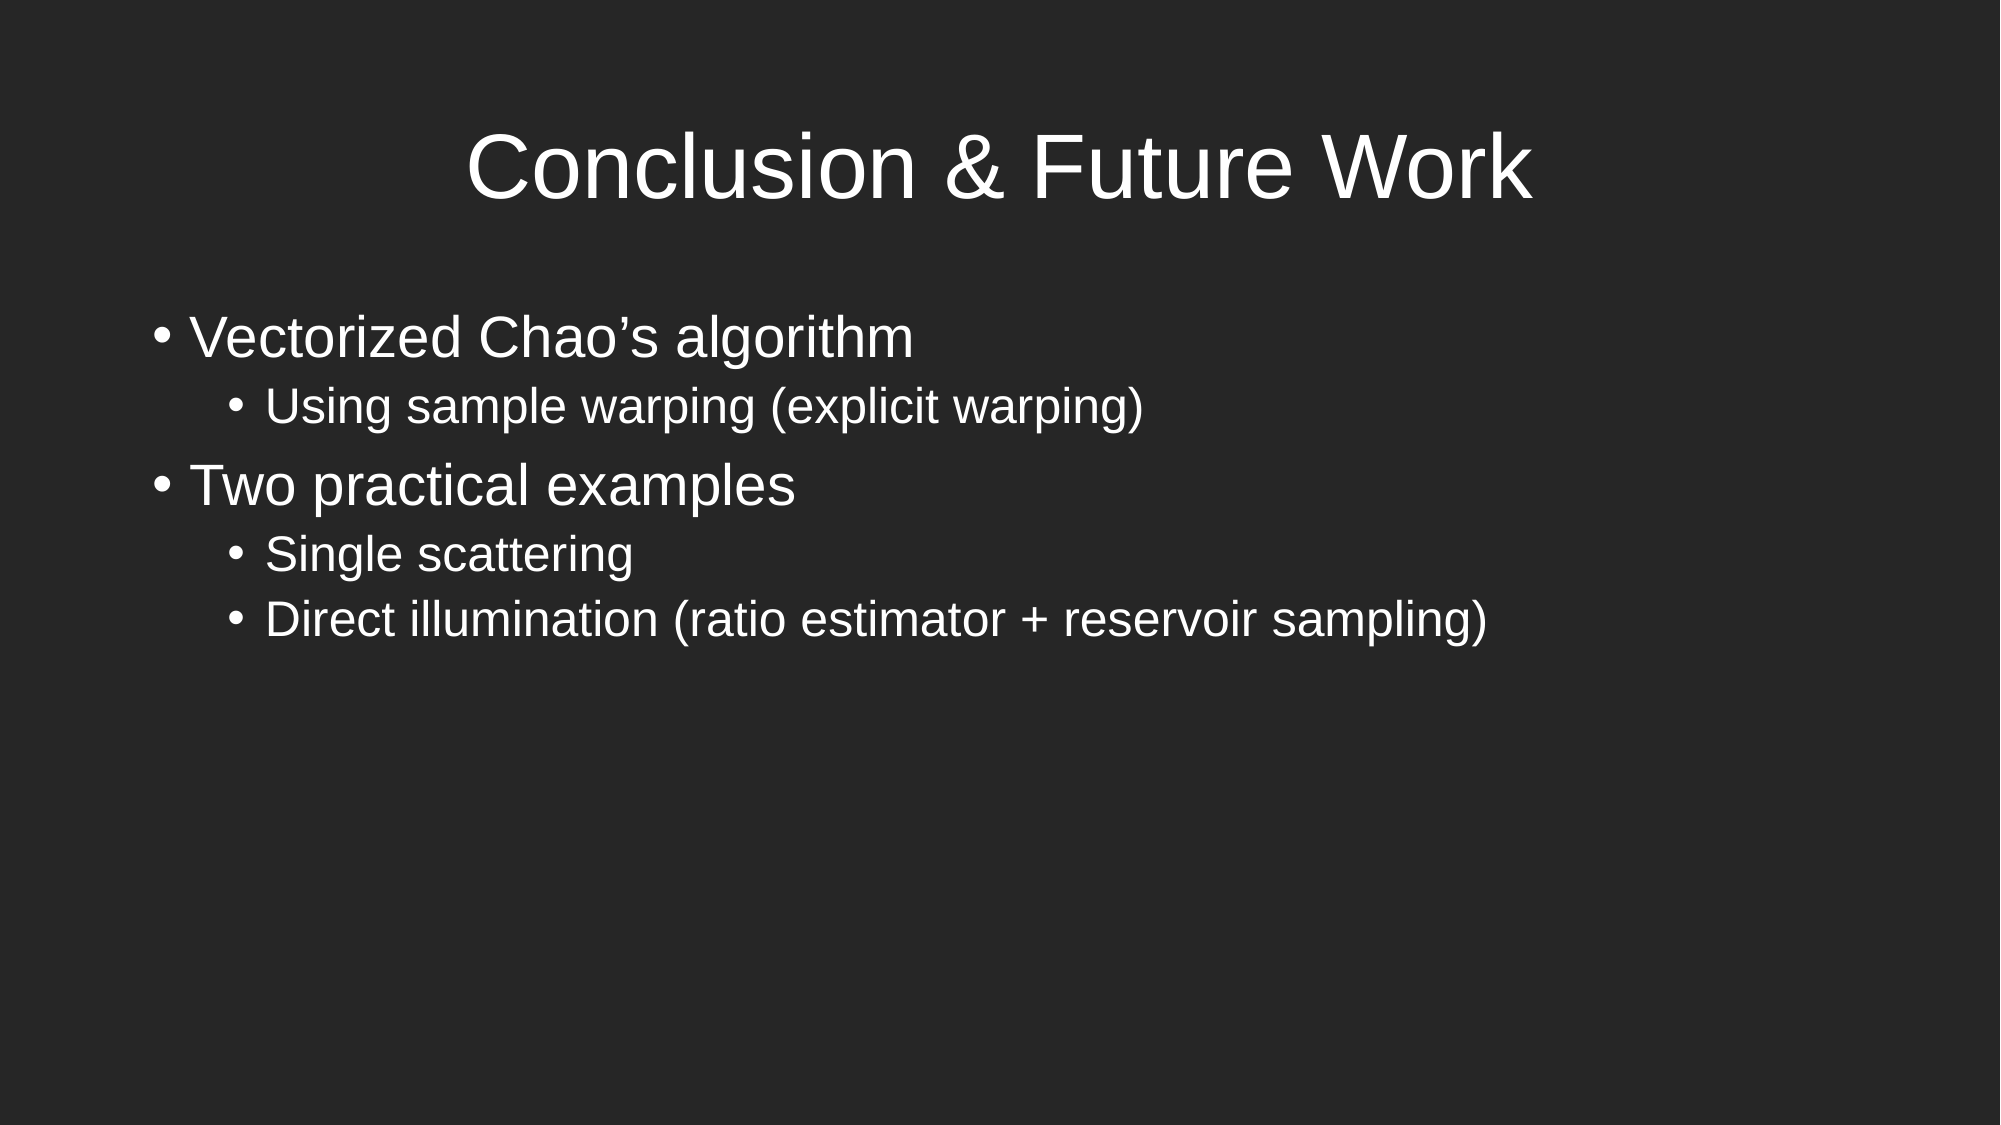

# Conclusion & Future Work
Vectorized Chao’s algorithm
Using sample warping (explicit warping)
Two practical examples
Single scattering
Direct illumination (ratio estimator + reservoir sampling)